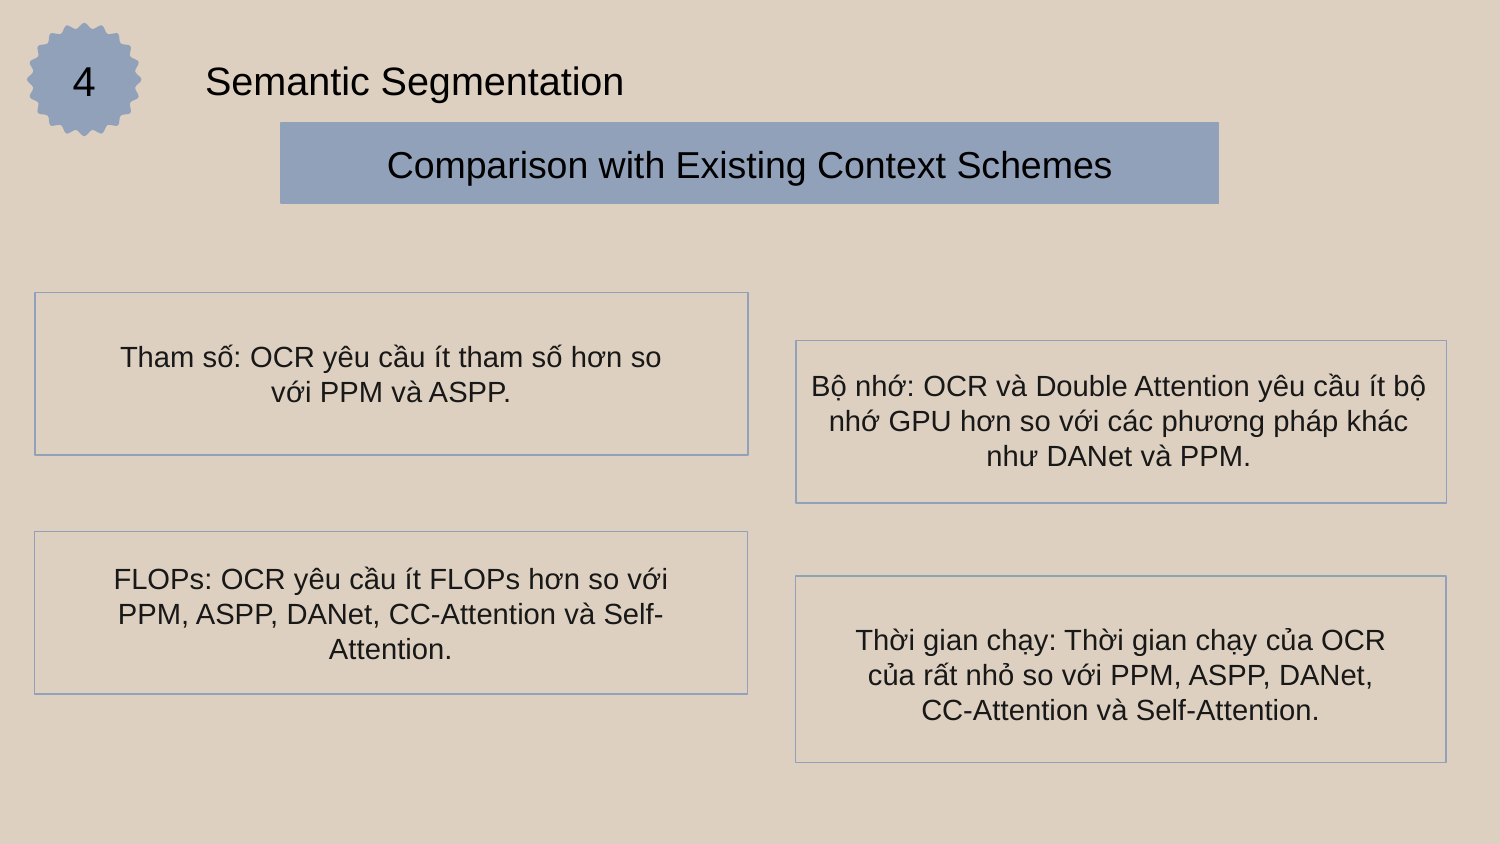

4
Semantic Segmentation
Comparison with Existing Context Schemes

Tham số: OCR yêu cầu ít tham số hơn so với PPM và ASPP.

Bộ nhớ: OCR và Double Attention yêu cầu ít bộ nhớ GPU hơn so với các phương pháp khác như DANet và PPM.

FLOPs: OCR yêu cầu ít FLOPs hơn so với PPM, ASPP, DANet, CC-Attention và Self-Attention.

Thời gian chạy: Thời gian chạy của OCR của rất nhỏ so với PPM, ASPP, DANet, CC-Attention và Self-Attention.